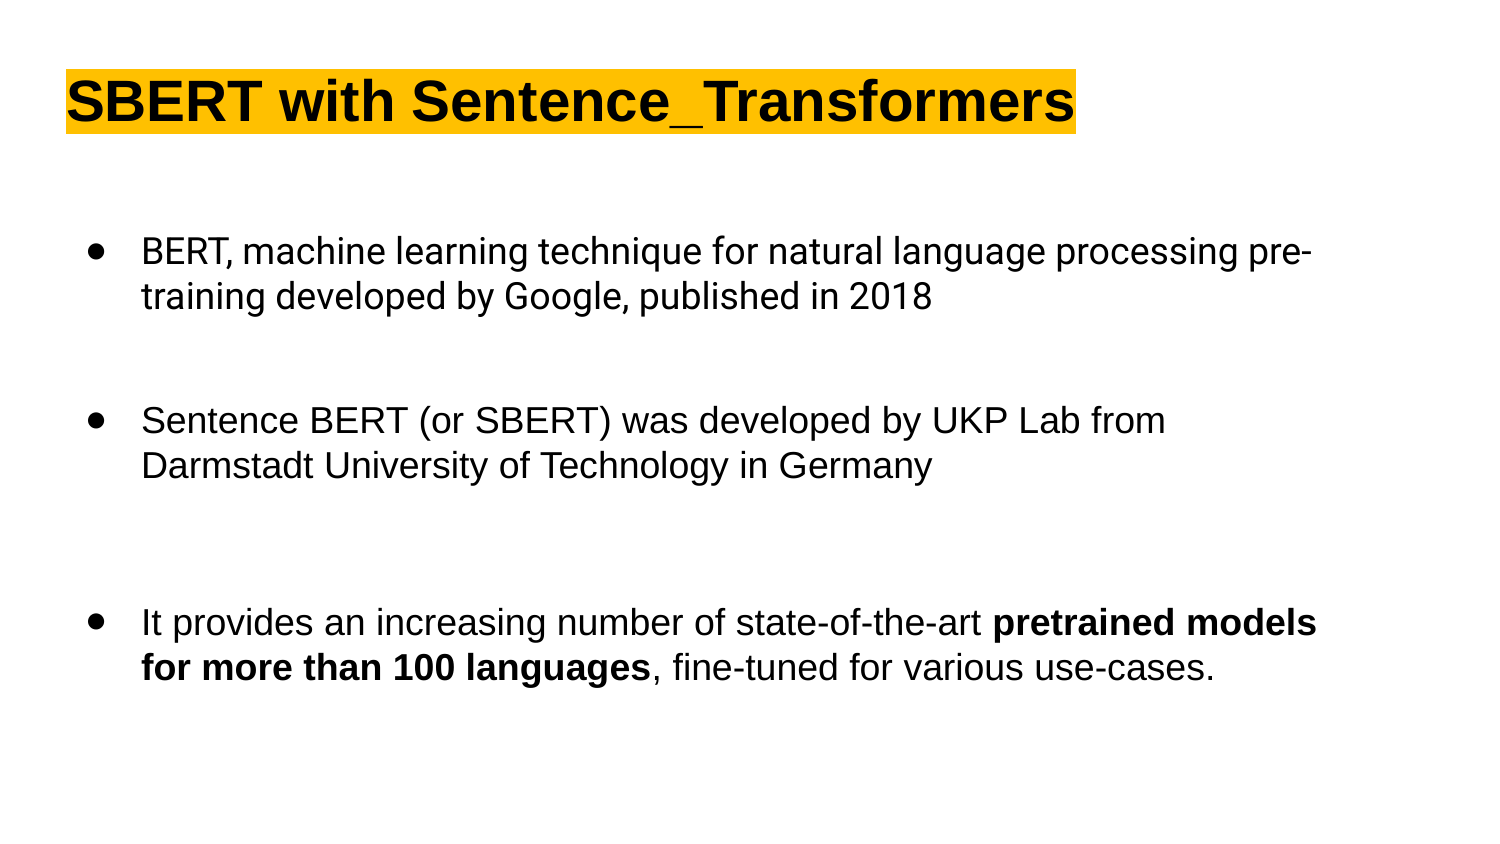

# SBERT with Sentence_Transformers

BERT, machine learning technique for natural language processing pre-training developed by Google, published in 2018

Sentence BERT (or SBERT) was developed by UKP Lab from Darmstadt University of Technology in Germany

It provides an increasing number of state-of-the-art pretrained models for more than 100 languages, fine-tuned for various use-cases.